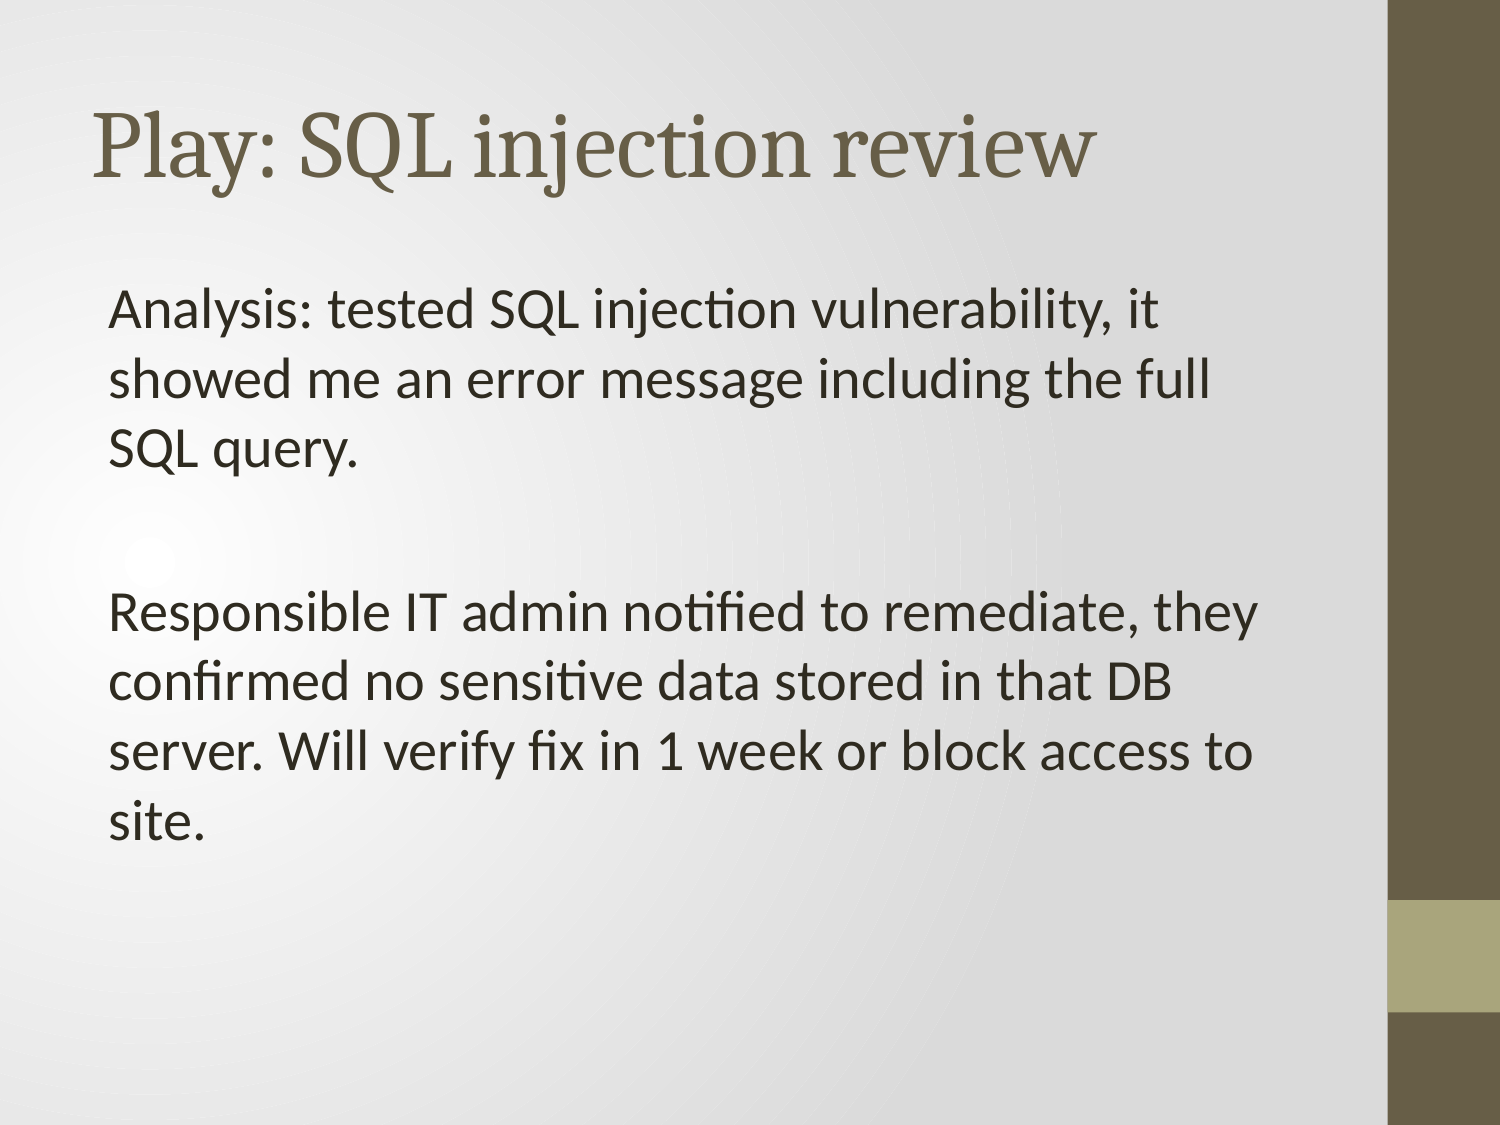

# Play: SQL injection review
Analysis: tested SQL injection vulnerability, it showed me an error message including the full SQL query.

Responsible IT admin notified to remediate, they confirmed no sensitive data stored in that DB server. Will verify fix in 1 week or block access to site.